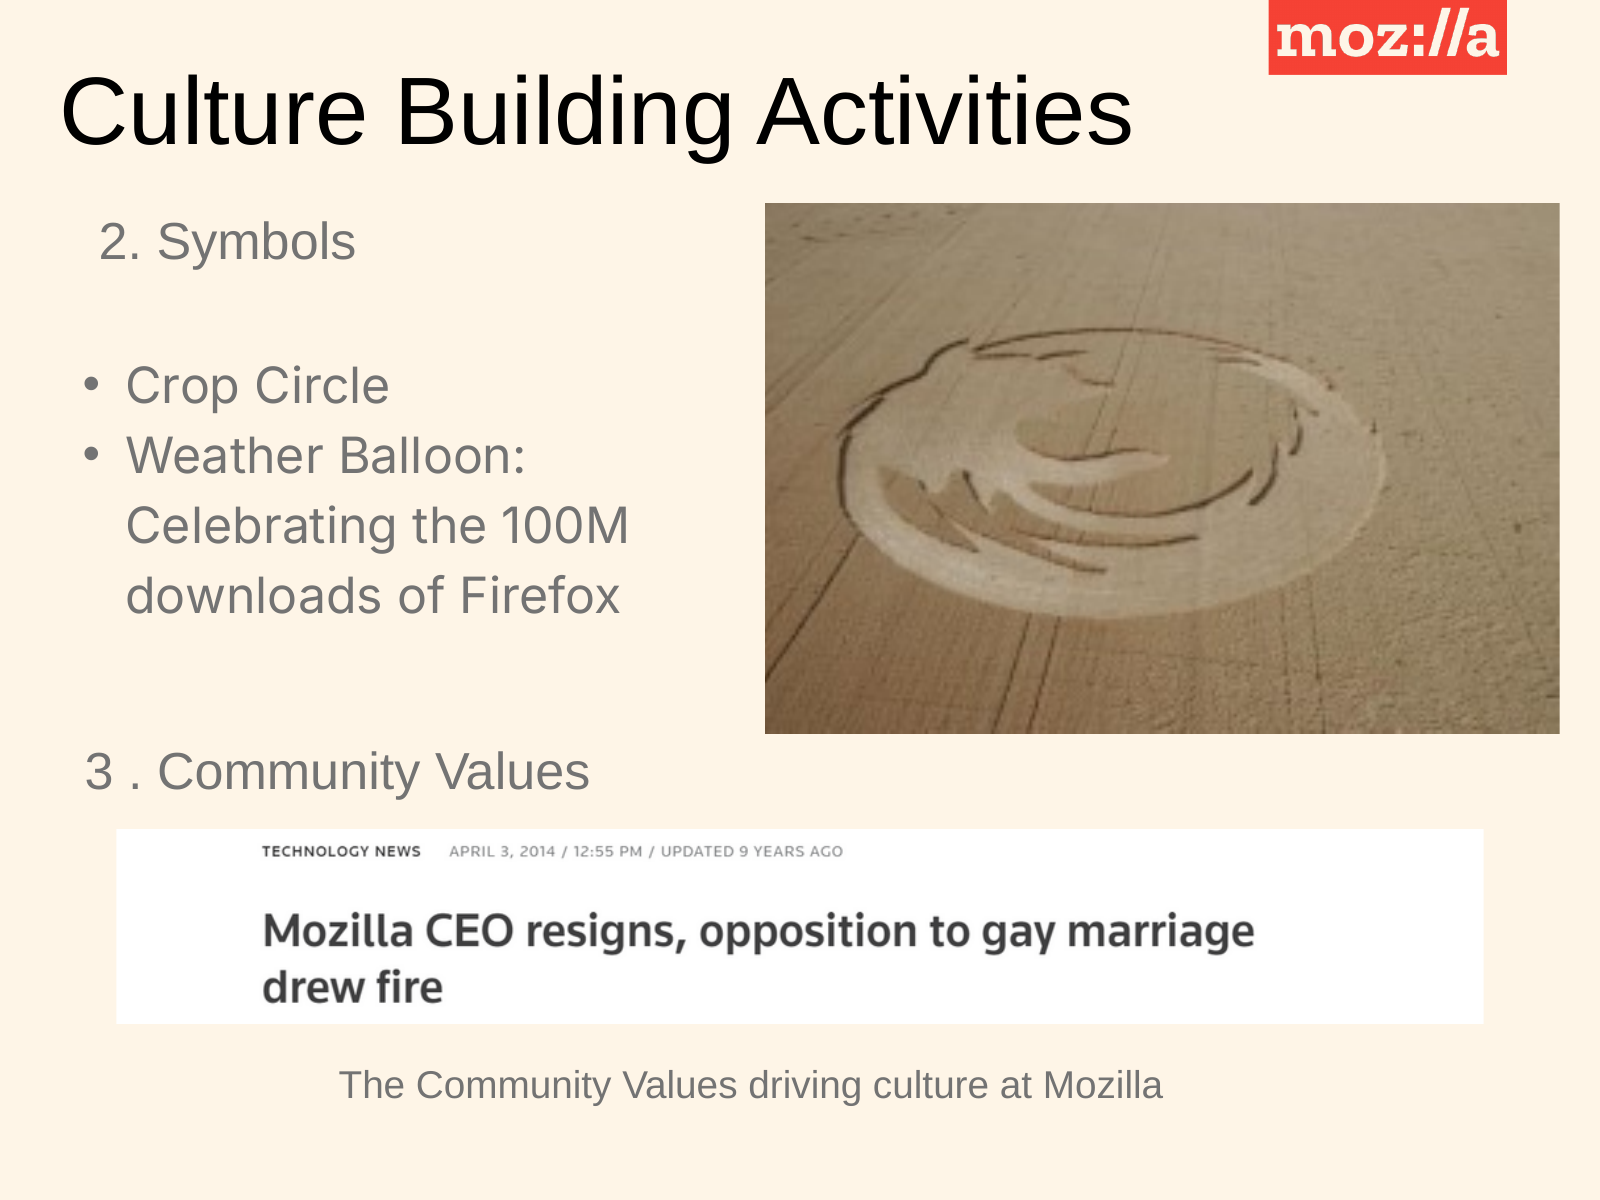

Culture Building Activities
    2. Symbols

Crop Circle
Weather Balloon: Celebrating the 100M downloads of Firefox

   3 . Community Values

The Community Values driving culture at Mozilla